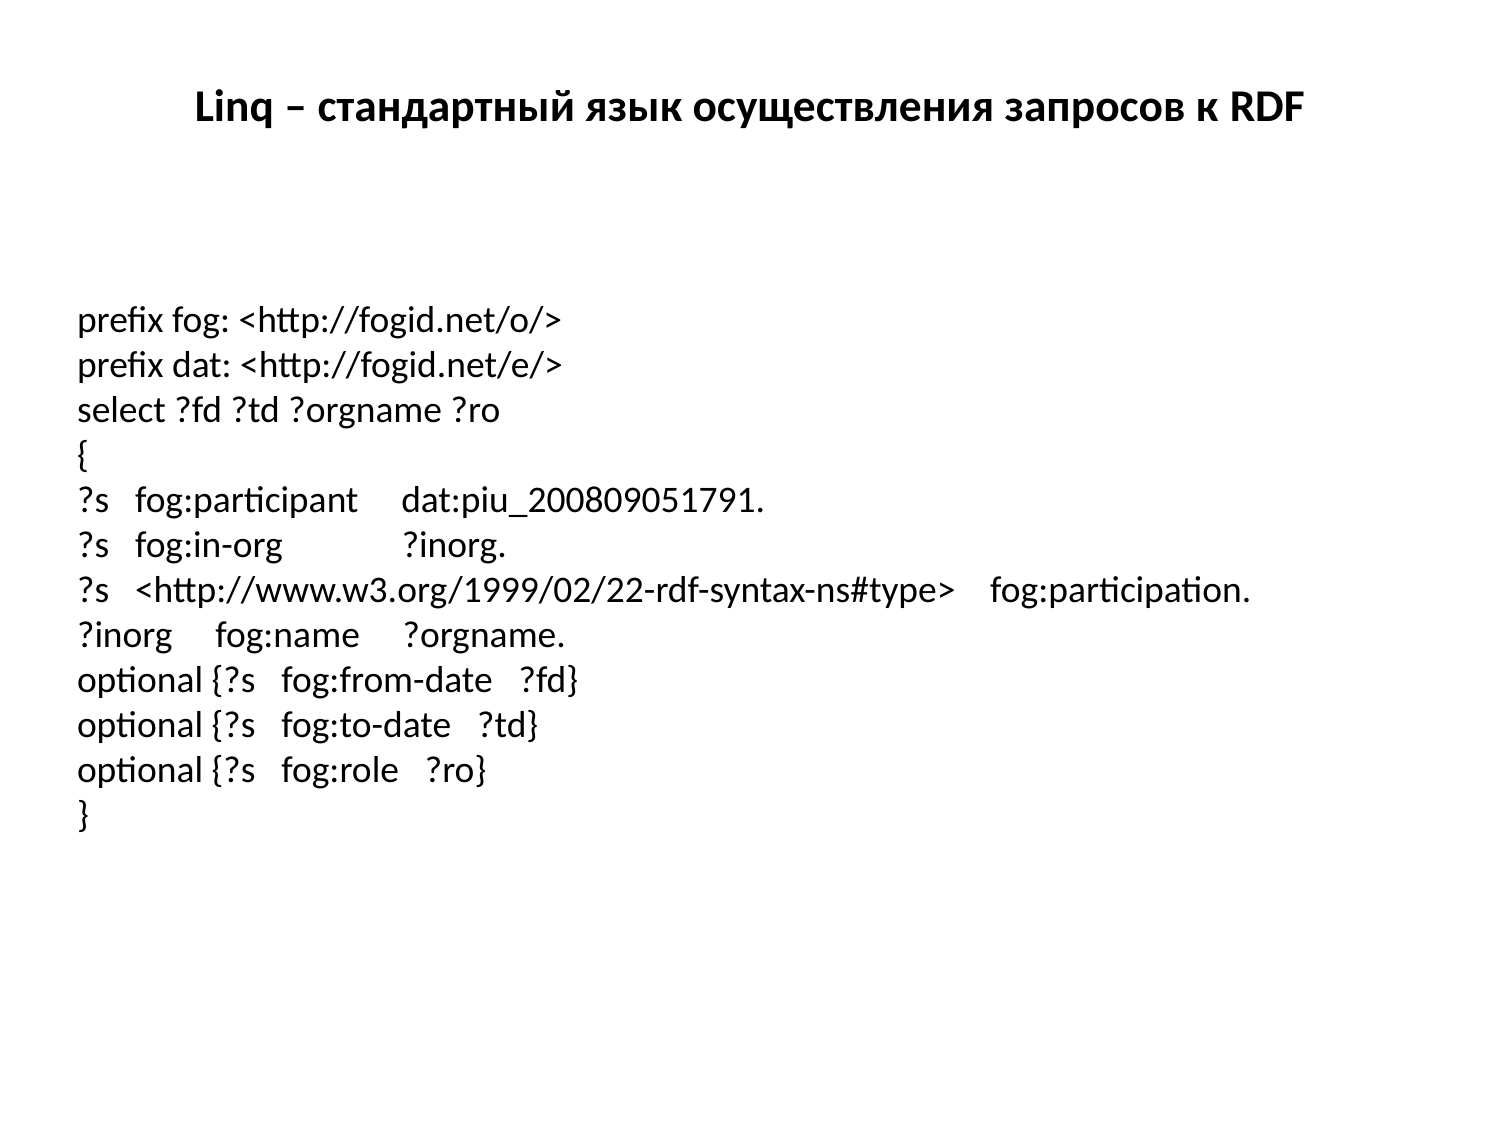

# Linq – стандартный язык осуществления запросов к RDF
prefix fog: <http://fogid.net/o/>
prefix dat: <http://fogid.net/e/>
select ?fd ?td ?orgname ?ro
{
?s   fog:participant     dat:piu_200809051791.
?s   fog:in-org              ?inorg.
?s   <http://www.w3.org/1999/02/22-rdf-syntax-ns#type>    fog:participation.
?inorg     fog:name     ?orgname.
optional {?s   fog:from-date   ?fd}
optional {?s   fog:to-date   ?td}
optional {?s   fog:role   ?ro}
}